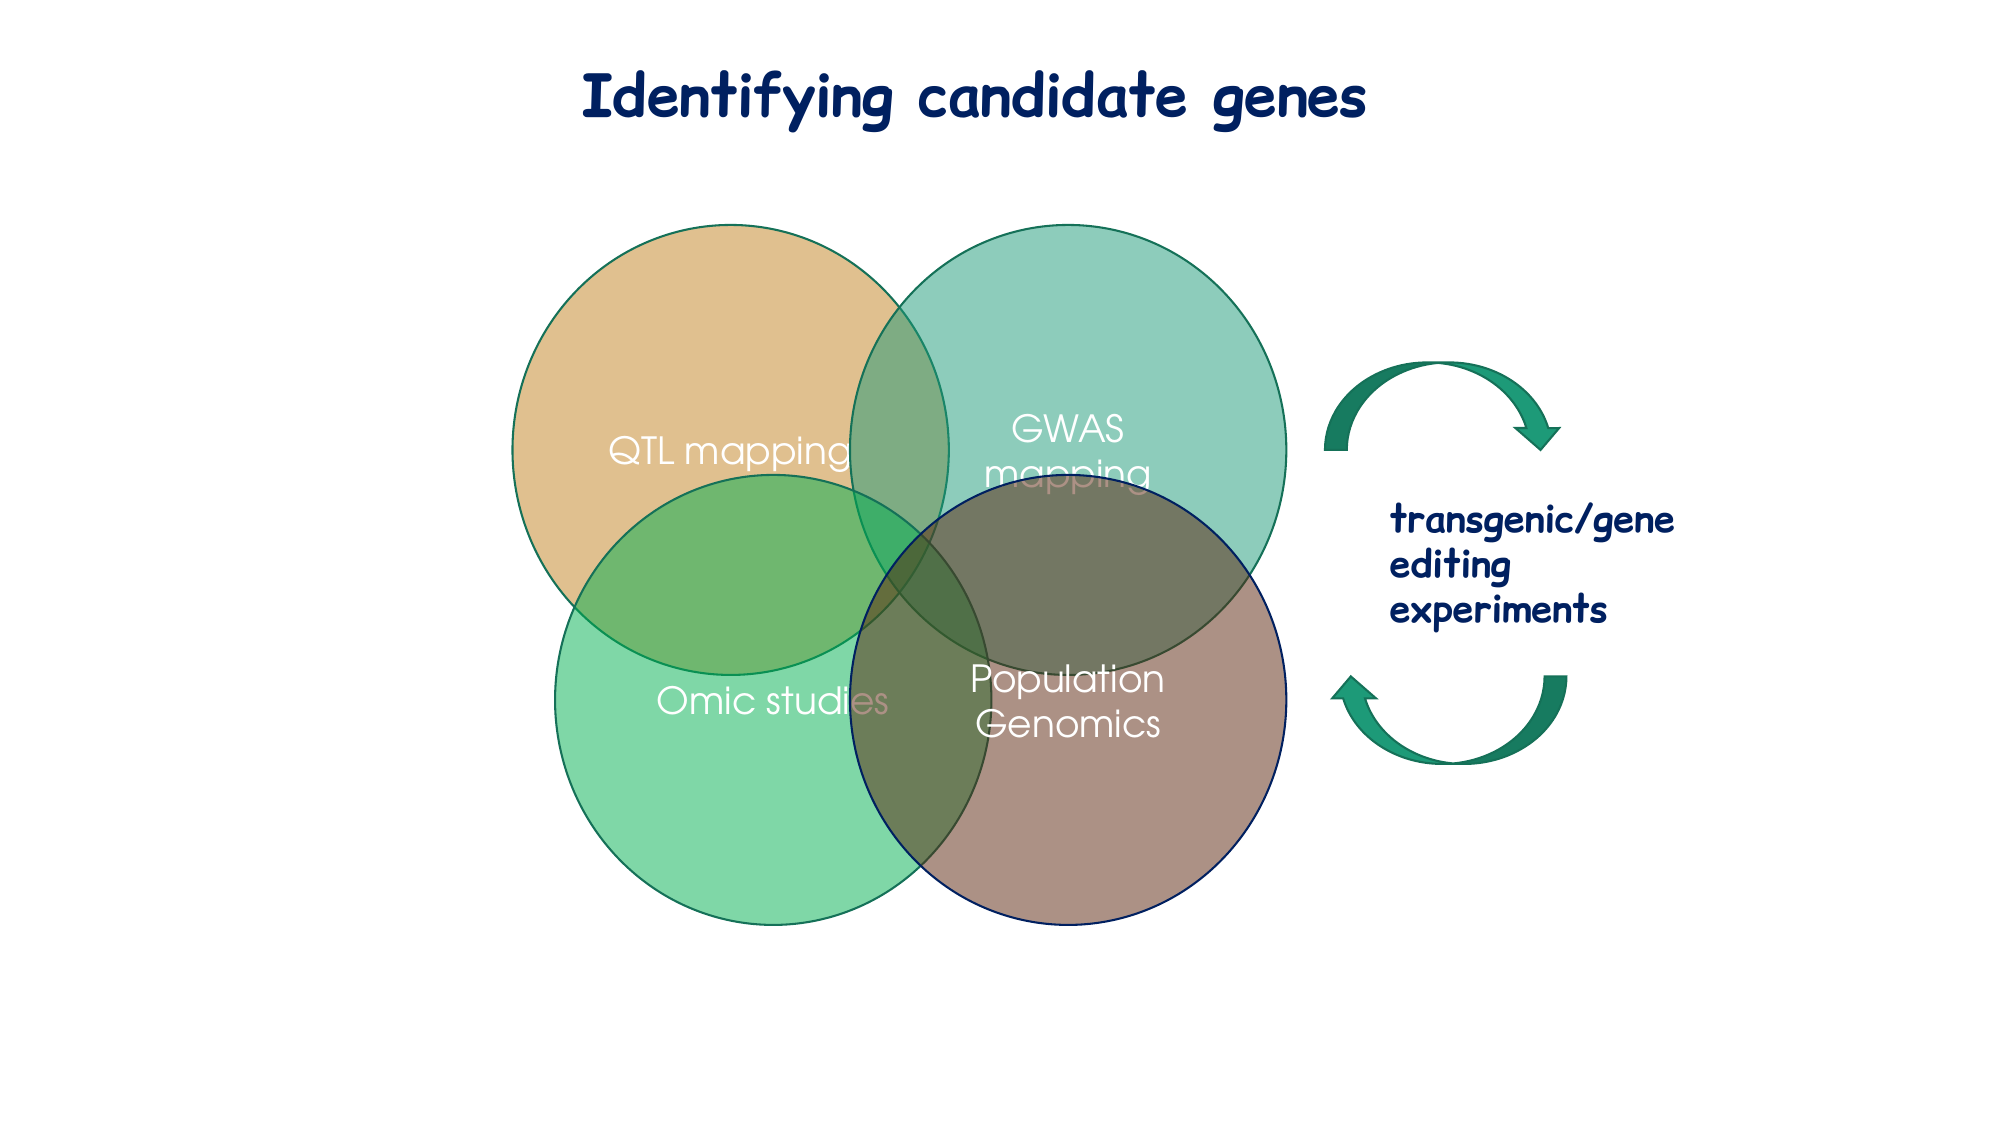

Identifying candidate genes
QTL mapping
GWAS mapping

Omic studies
Population Genomics
transgenic/gene editing experiments